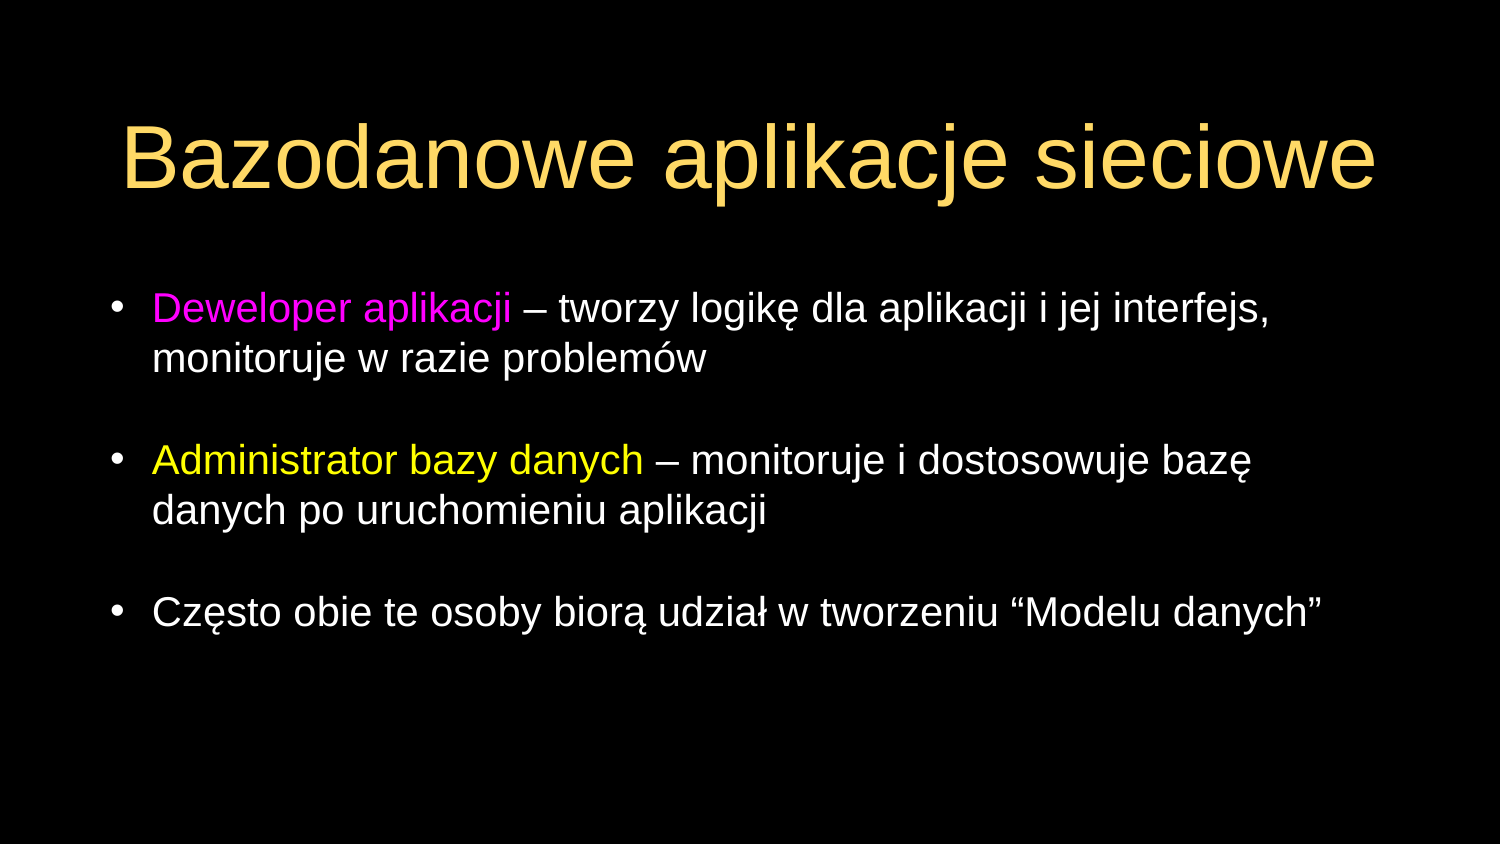

# Bazodanowe aplikacje sieciowe
Deweloper aplikacji – tworzy logikę dla aplikacji i jej interfejs, monitoruje w razie problemów
Administrator bazy danych – monitoruje i dostosowuje bazę danych po uruchomieniu aplikacji
Często obie te osoby biorą udział w tworzeniu “Modelu danych”